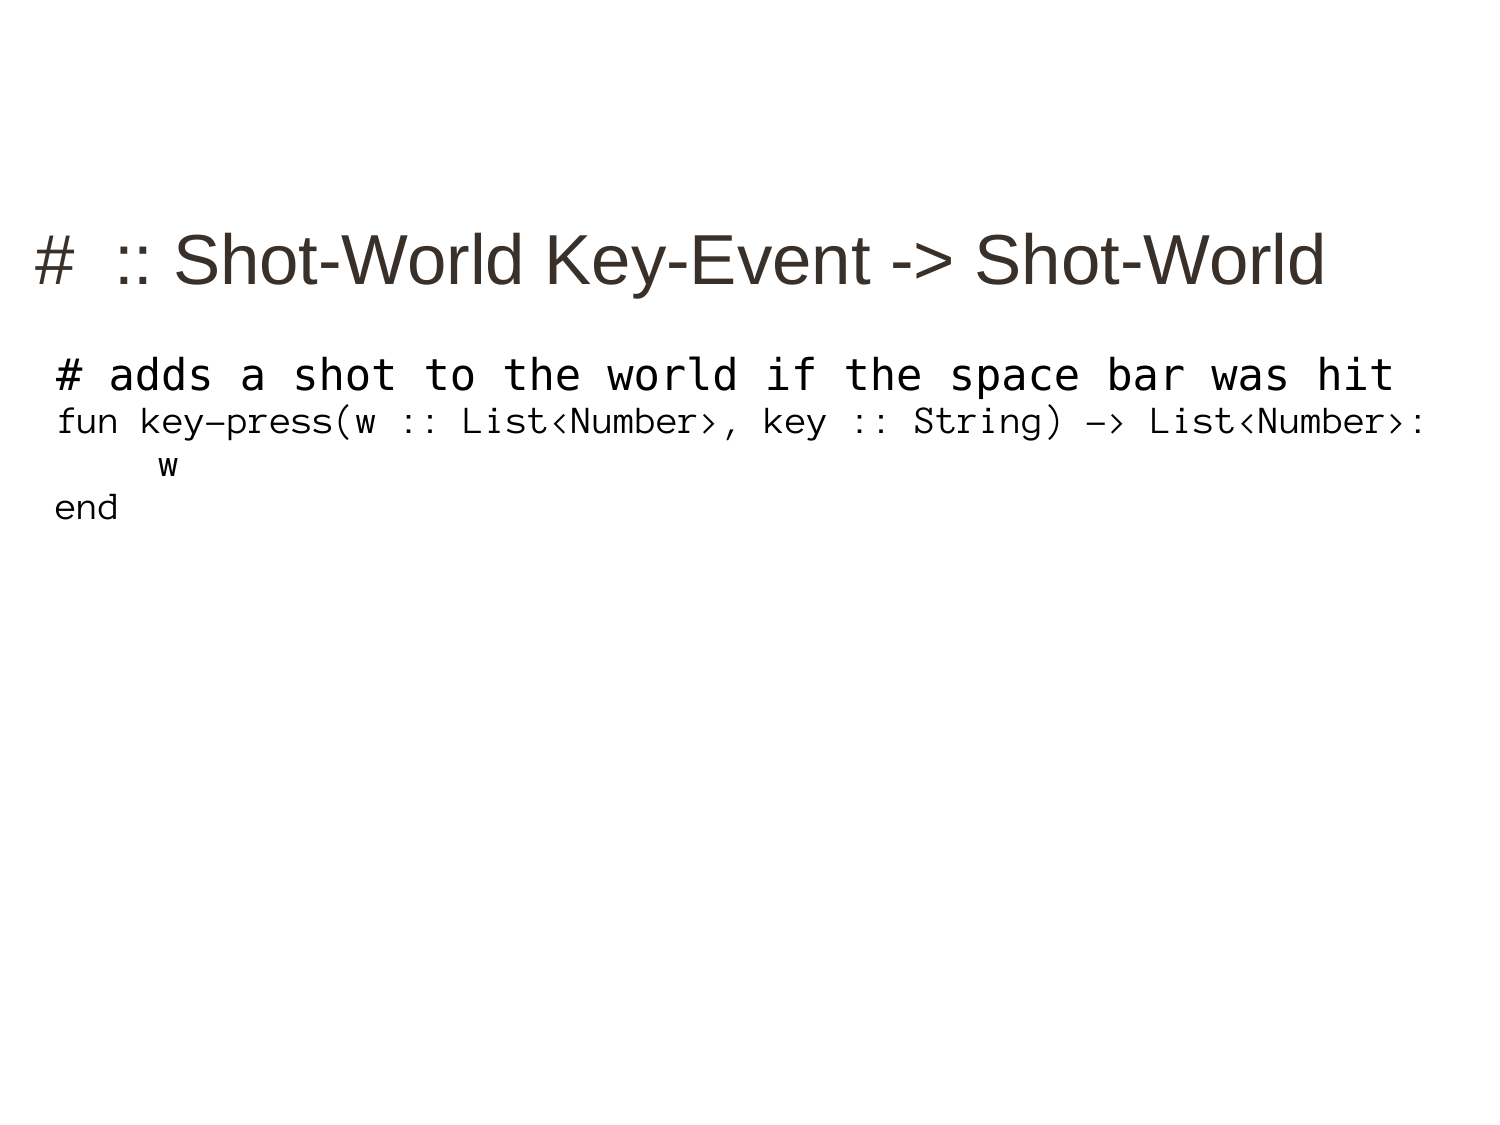

# #  :: Shot-World Key-Event -> Shot-World
# adds a shot to the world if the space bar was hit
fun key-press(w :: List<Number>, key :: String) -> List<Number>:
w
end